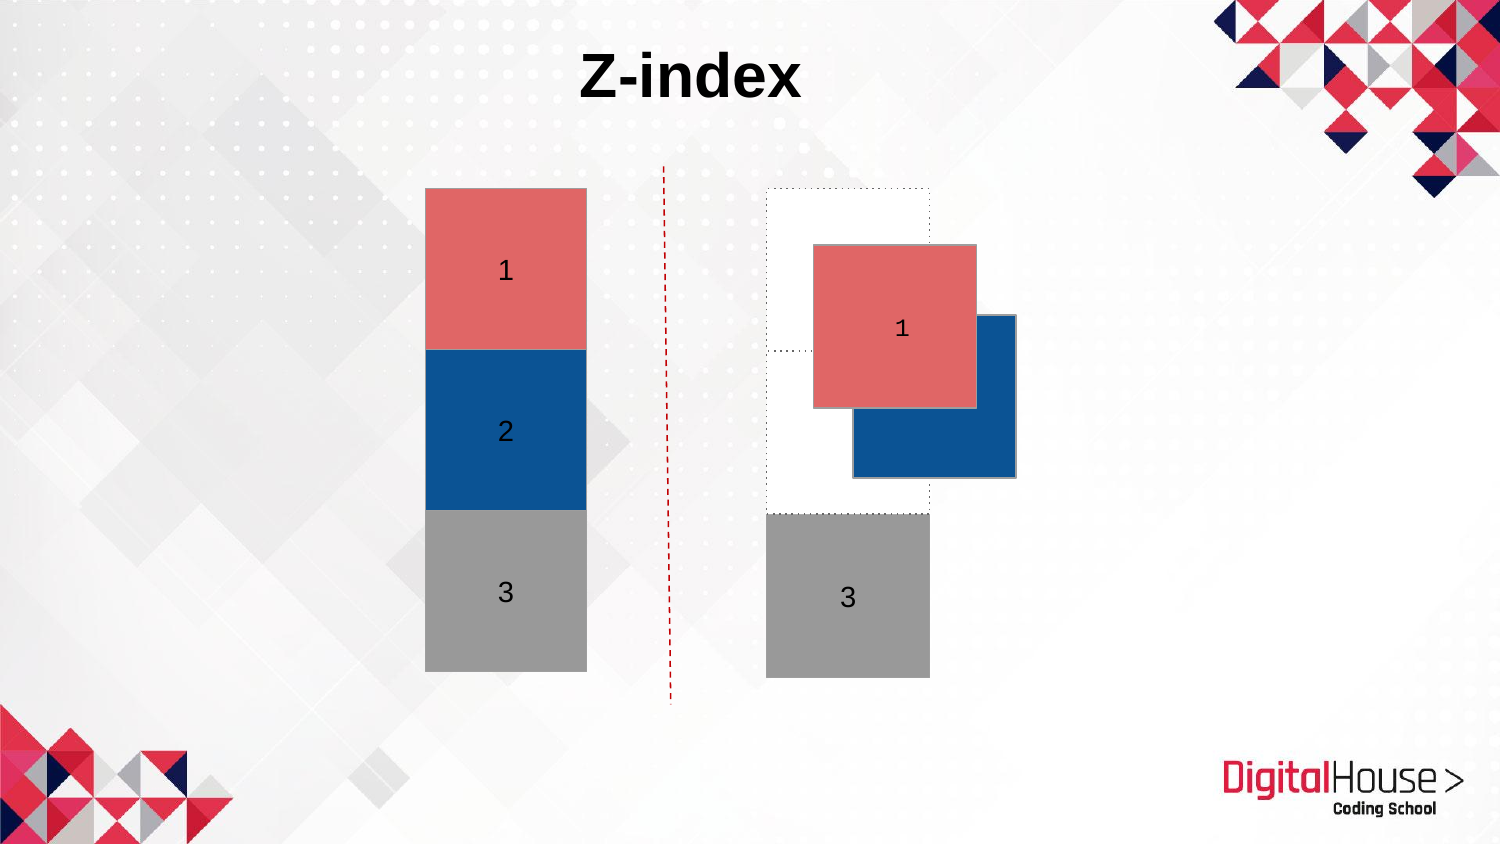

Z-index

1

 1
2
2

3
3